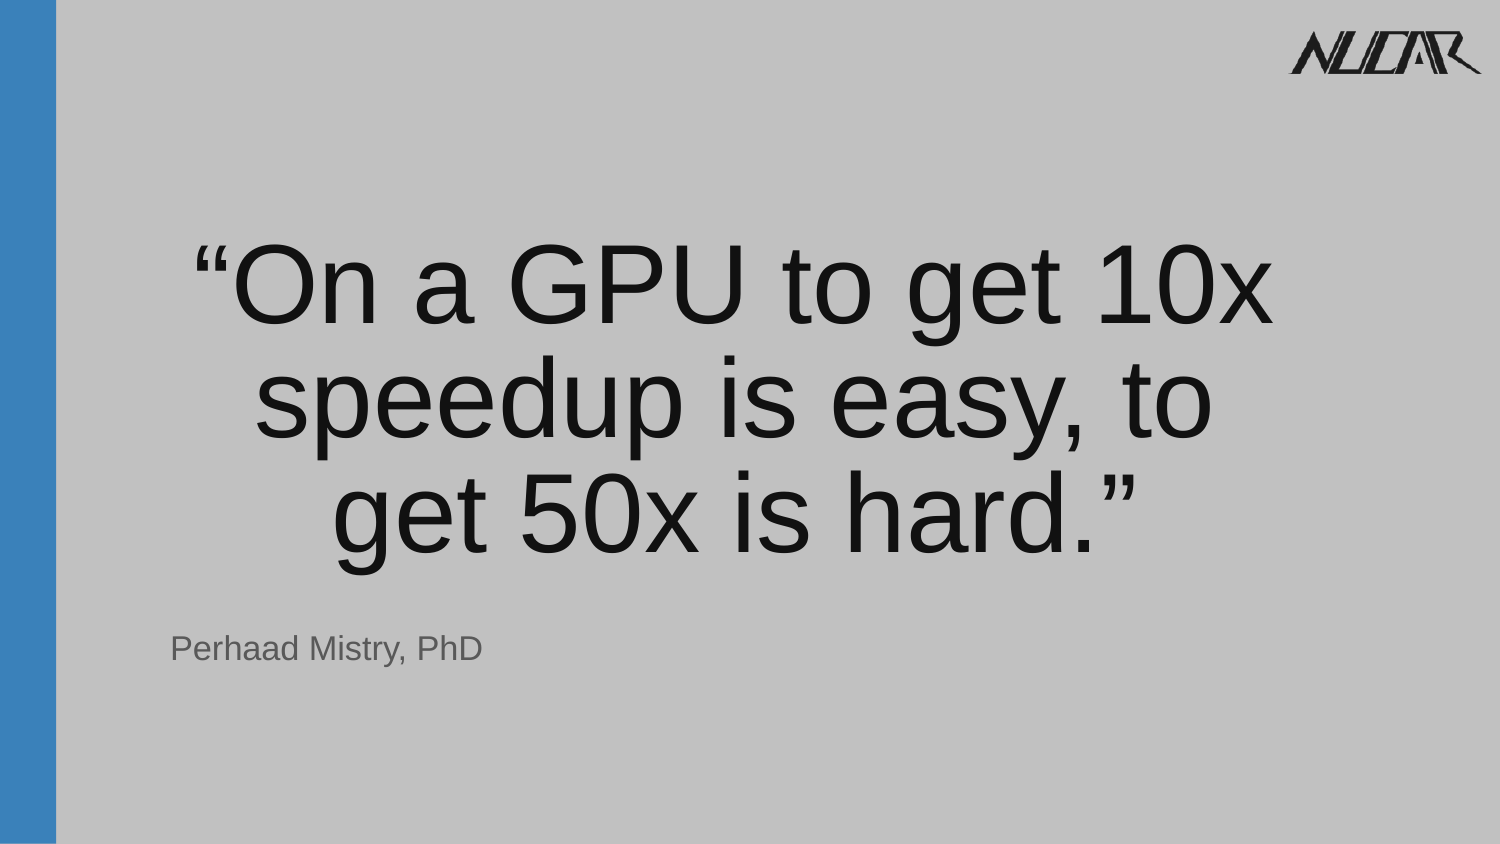

# “On a GPU to get 10x speedup is easy, to get 50x is hard.”
Perhaad Mistry, PhD